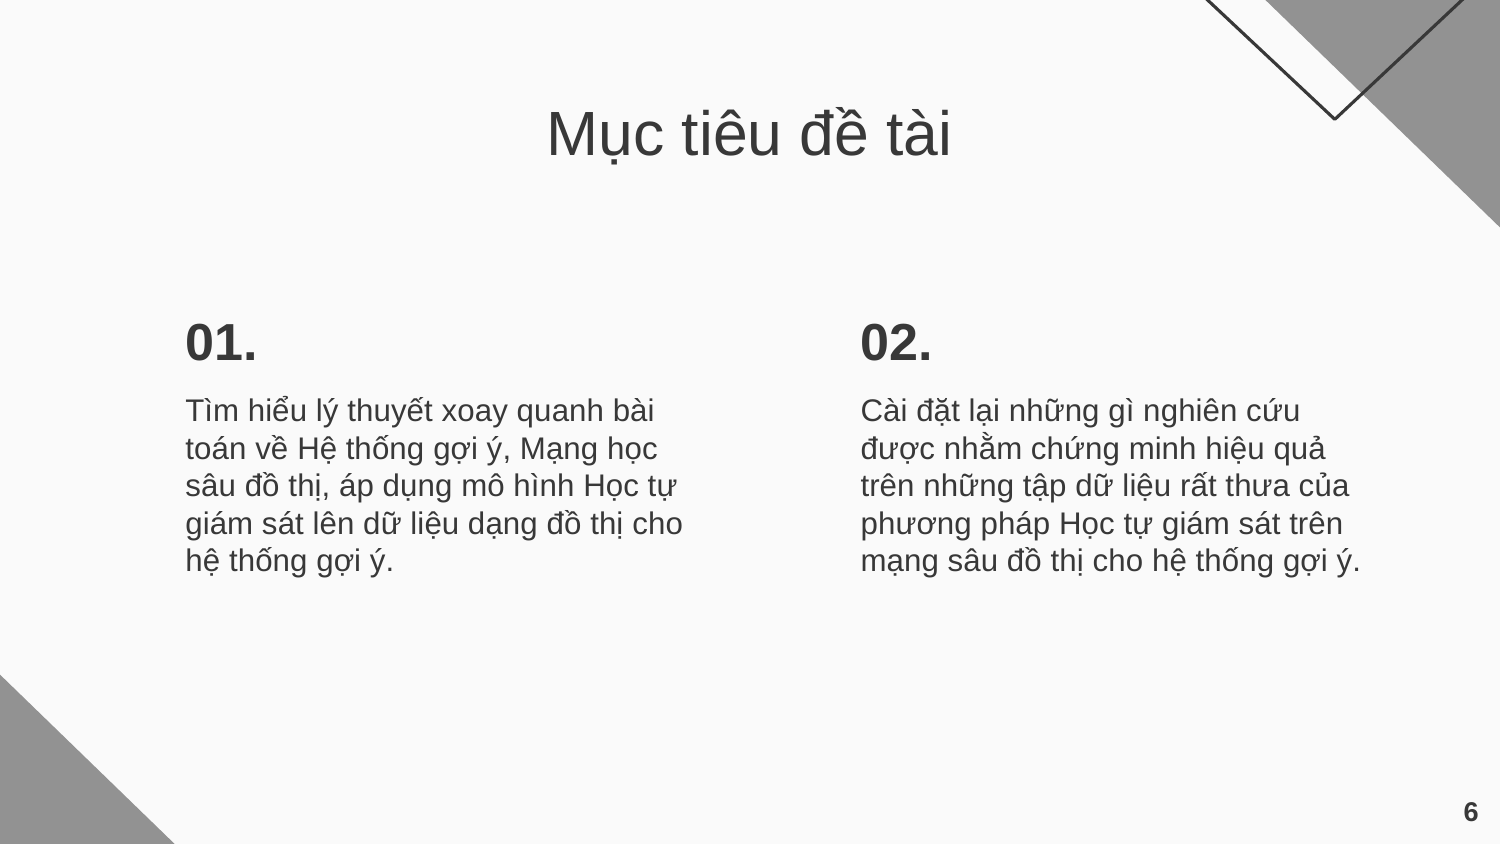

# Mục tiêu đề tài
01.
Tìm hiểu lý thuyết xoay quanh bài toán về Hệ thống gợi ý, Mạng học sâu đồ thị, áp dụng mô hình Học tự giám sát lên dữ liệu dạng đồ thị cho hệ thống gợi ý.
02.
Cài đặt lại những gì nghiên cứu được nhằm chứng minh hiệu quả trên những tập dữ liệu rất thưa của phương pháp Học tự giám sát trên mạng sâu đồ thị cho hệ thống gợi ý.
6